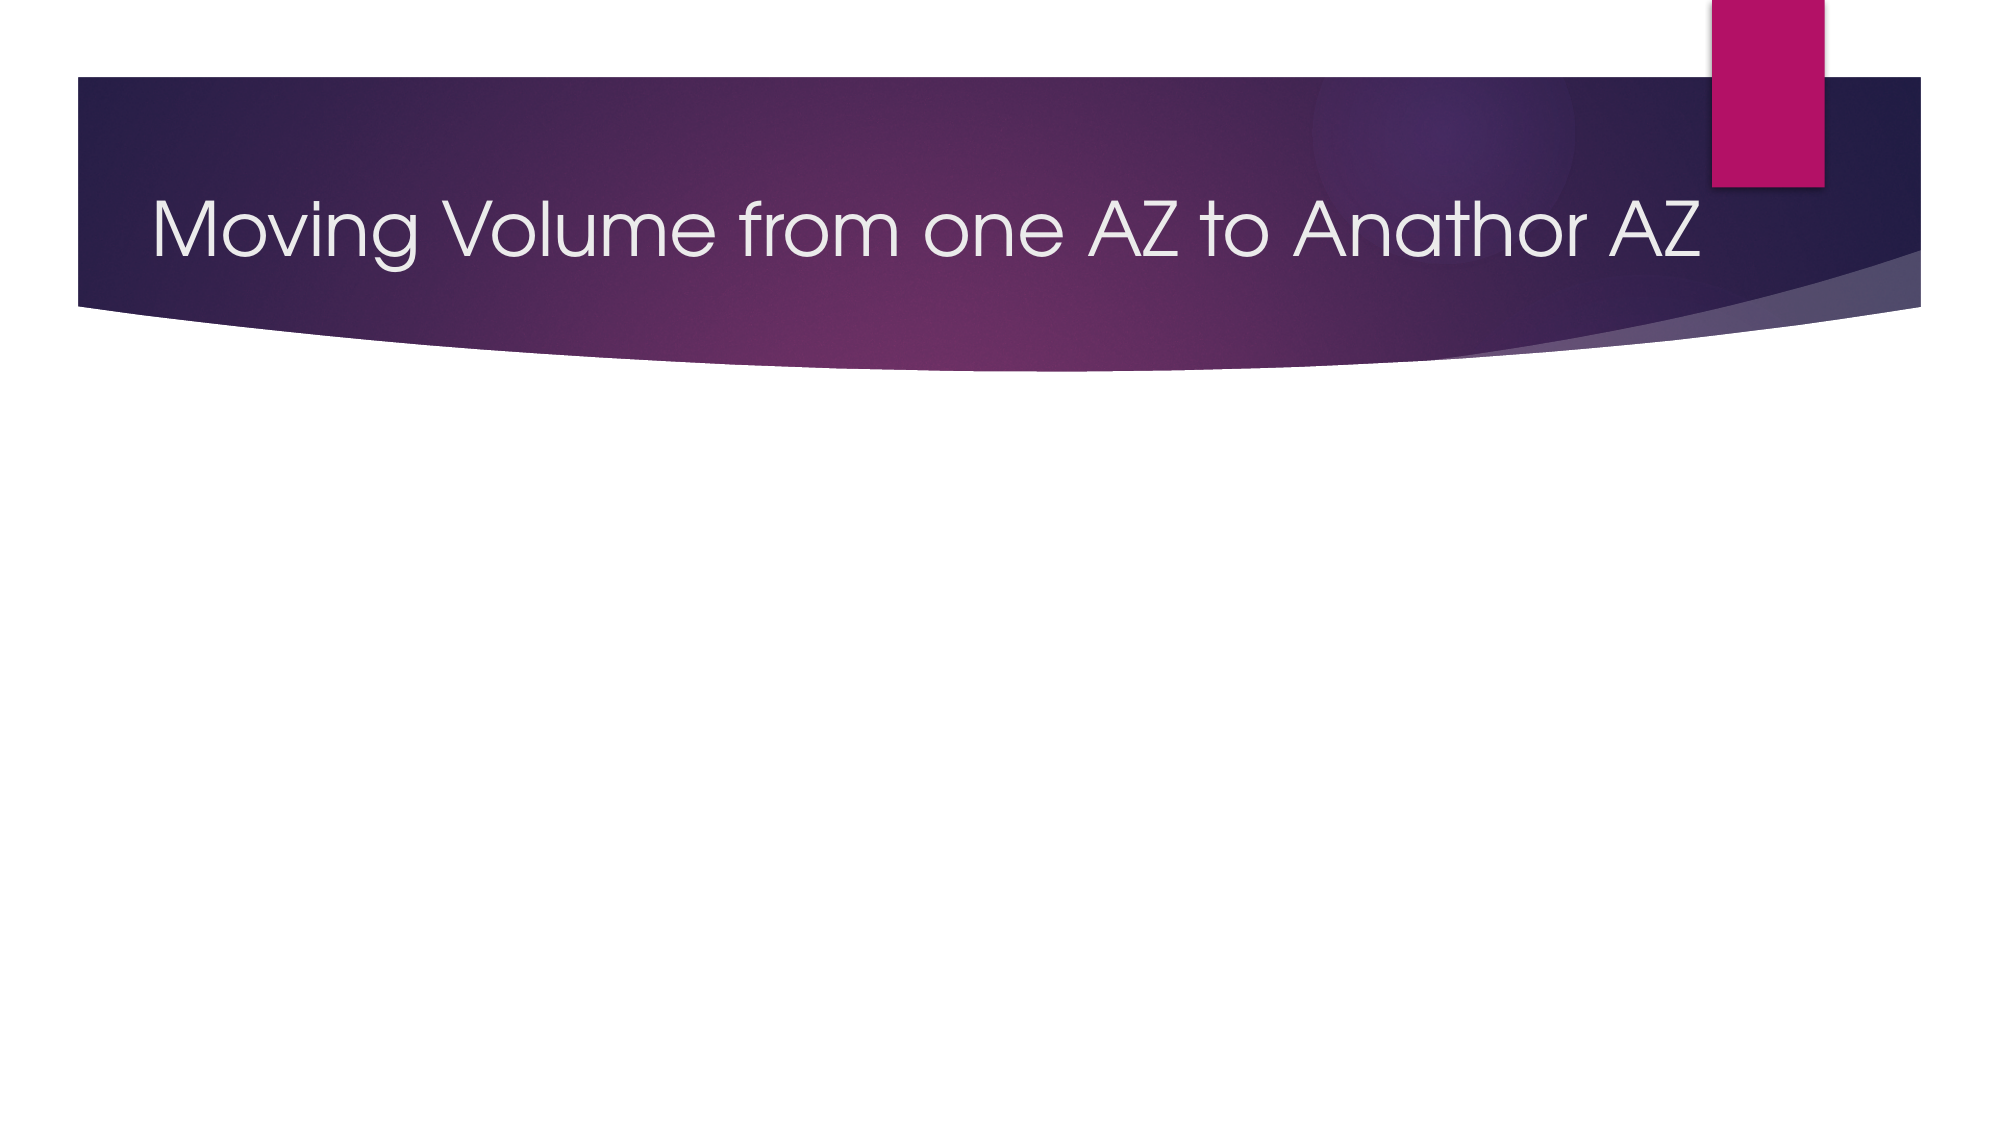

# Moving Volume from one AZ to Anathor AZ